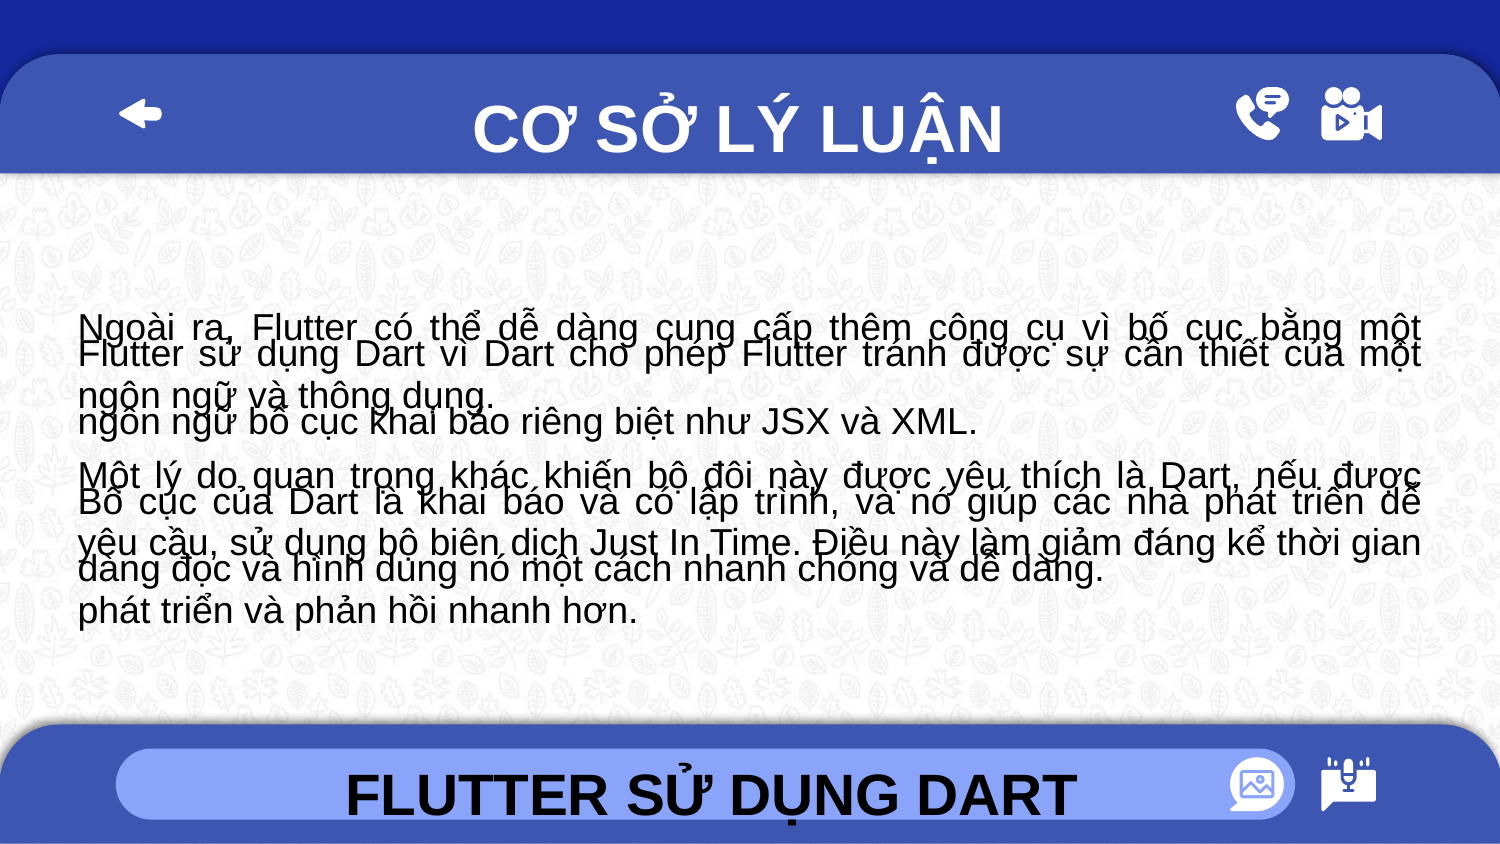

CƠ SỞ LÝ LUẬN

Ngoài ra, Flutter có thể dễ dàng cung cấp thêm công cụ vì bố cục bằng một ngôn ngữ và thông dụng.
Một lý do quan trọng khác khiến bộ đôi này được yêu thích là Dart, nếu được yêu cầu, sử dụng bộ biên dịch Just In Time. Điều này làm giảm đáng kể thời gian phát triển và phản hồi nhanh hơn.
Flutter sử dụng Dart vì Dart cho phép Flutter tránh được sự cần thiết của một ngôn ngữ bố cục khai báo riêng biệt như JSX và XML.
Bố cục của Dart là khai báo và có lập trình, và nó giúp các nhà phát triển dễ dàng đọc và hình dung nó một cách nhanh chóng và dễ dàng.
FLUTTER SỬ DỤNG DART